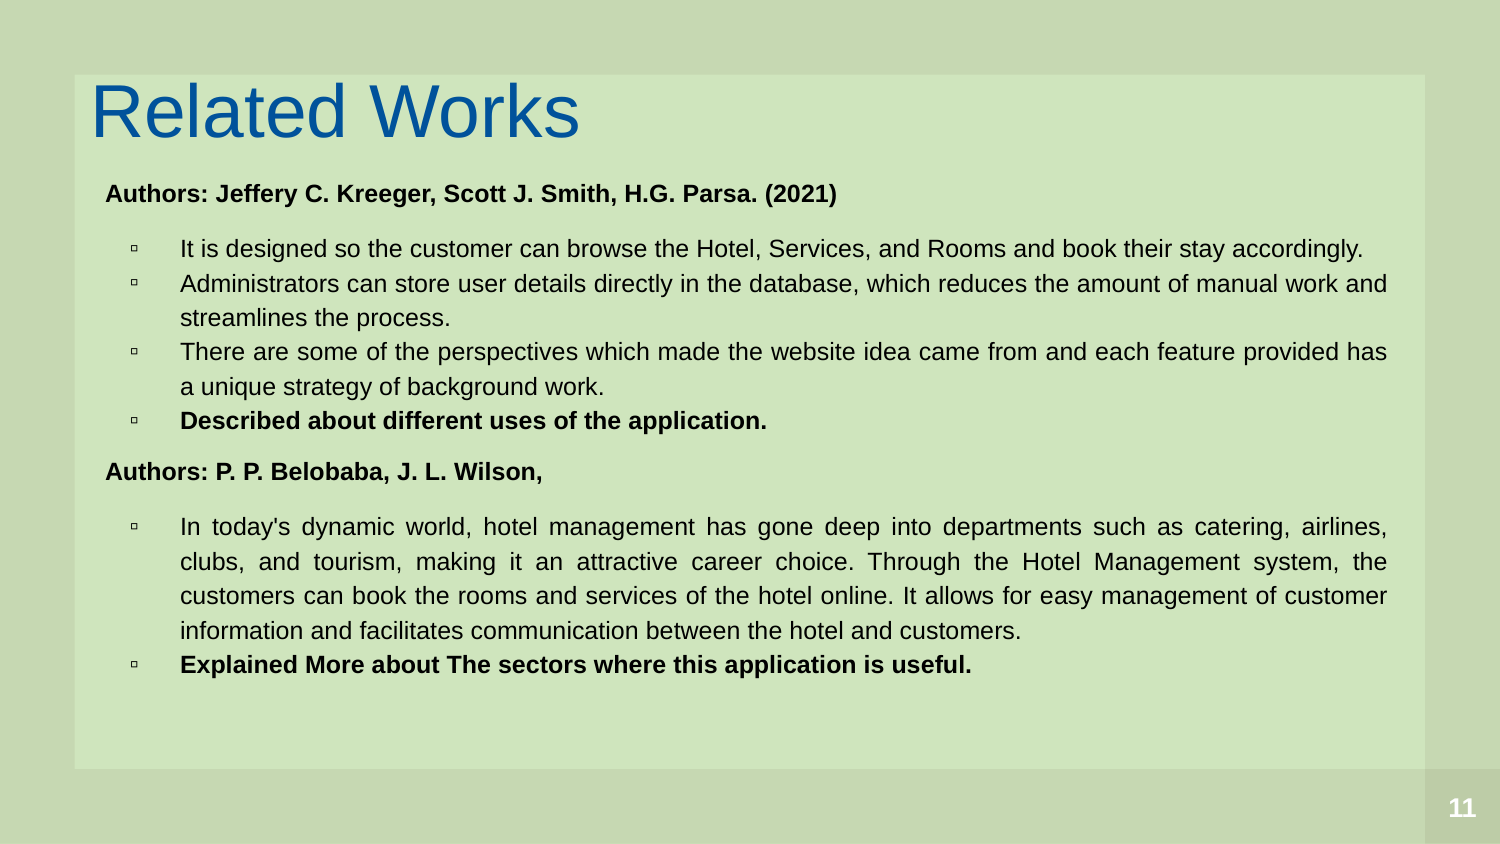

Related Works
Authors: Jeffery C. Kreeger, Scott J. Smith, H.G. Parsa. (2021)
It is designed so the customer can browse the Hotel, Services, and Rooms and book their stay accordingly.
Administrators can store user details directly in the database, which reduces the amount of manual work and streamlines the process.
There are some of the perspectives which made the website idea came from and each feature provided has a unique strategy of background work.
Described about different uses of the application.
Authors: P. P. Belobaba, J. L. Wilson,
In today's dynamic world, hotel management has gone deep into departments such as catering, airlines, clubs, and tourism, making it an attractive career choice. Through the Hotel Management system, the customers can book the rooms and services of the hotel online. It allows for easy management of customer information and facilitates communication between the hotel and customers.
Explained More about The sectors where this application is useful.
11